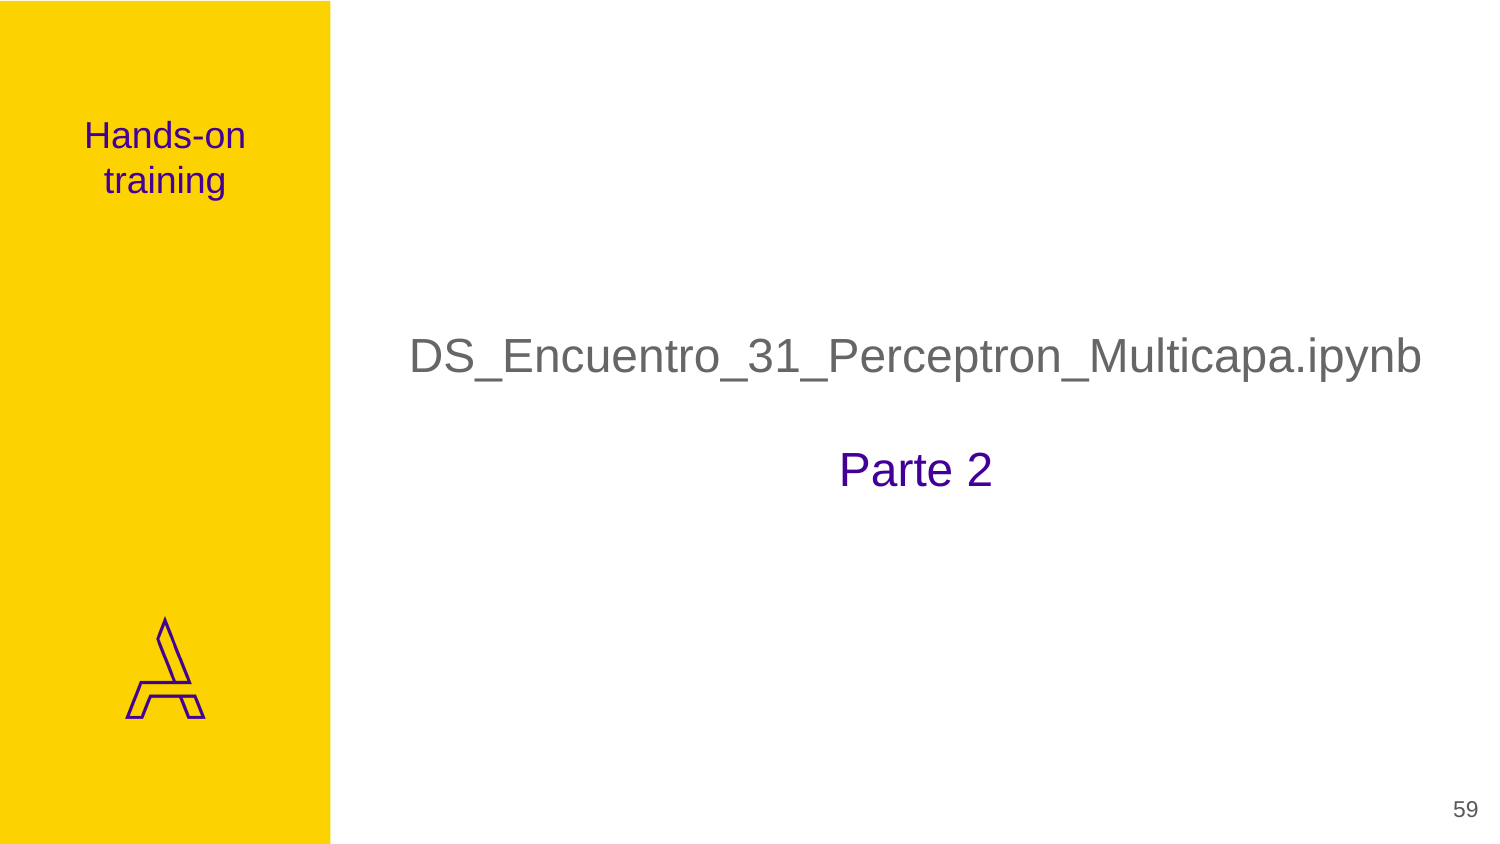

# Hands-on training

DS_Encuentro_31_Perceptron_Multicapa.ipynb

Parte 2

59